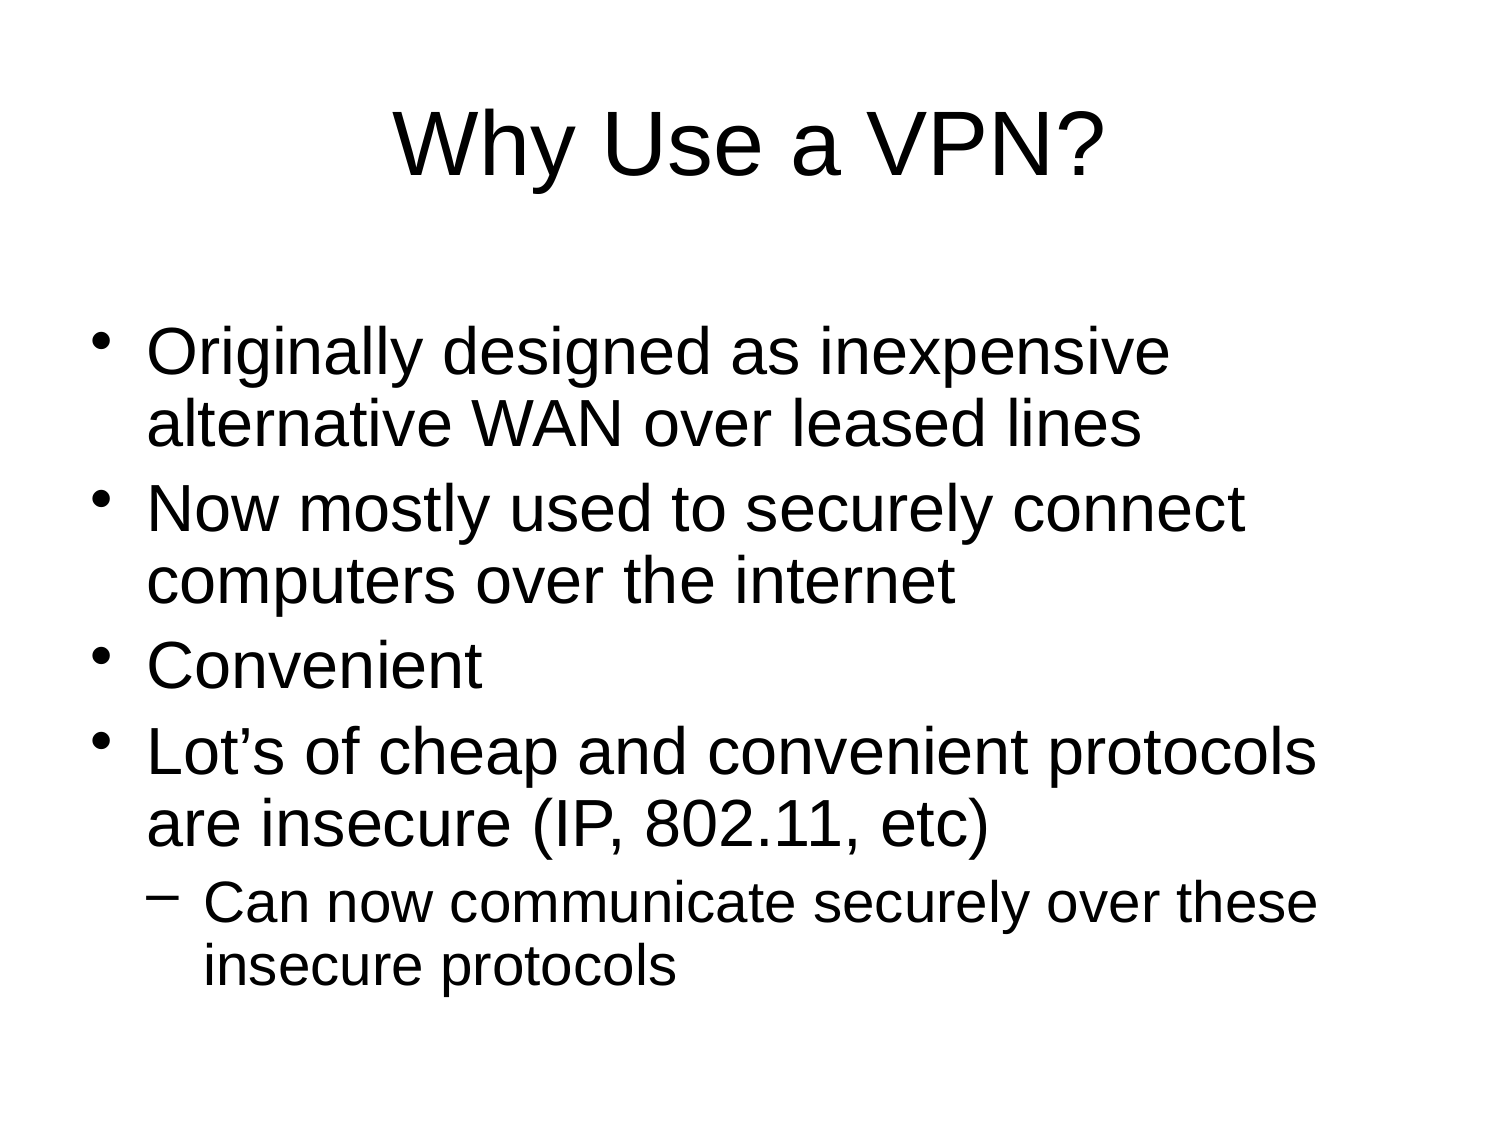

# Why Use a VPN?
Originally designed as inexpensive alternative WAN over leased lines
Now mostly used to securely connect computers over the internet
Convenient
Lot’s of cheap and convenient protocols are insecure (IP, 802.11, etc)
Can now communicate securely over these insecure protocols